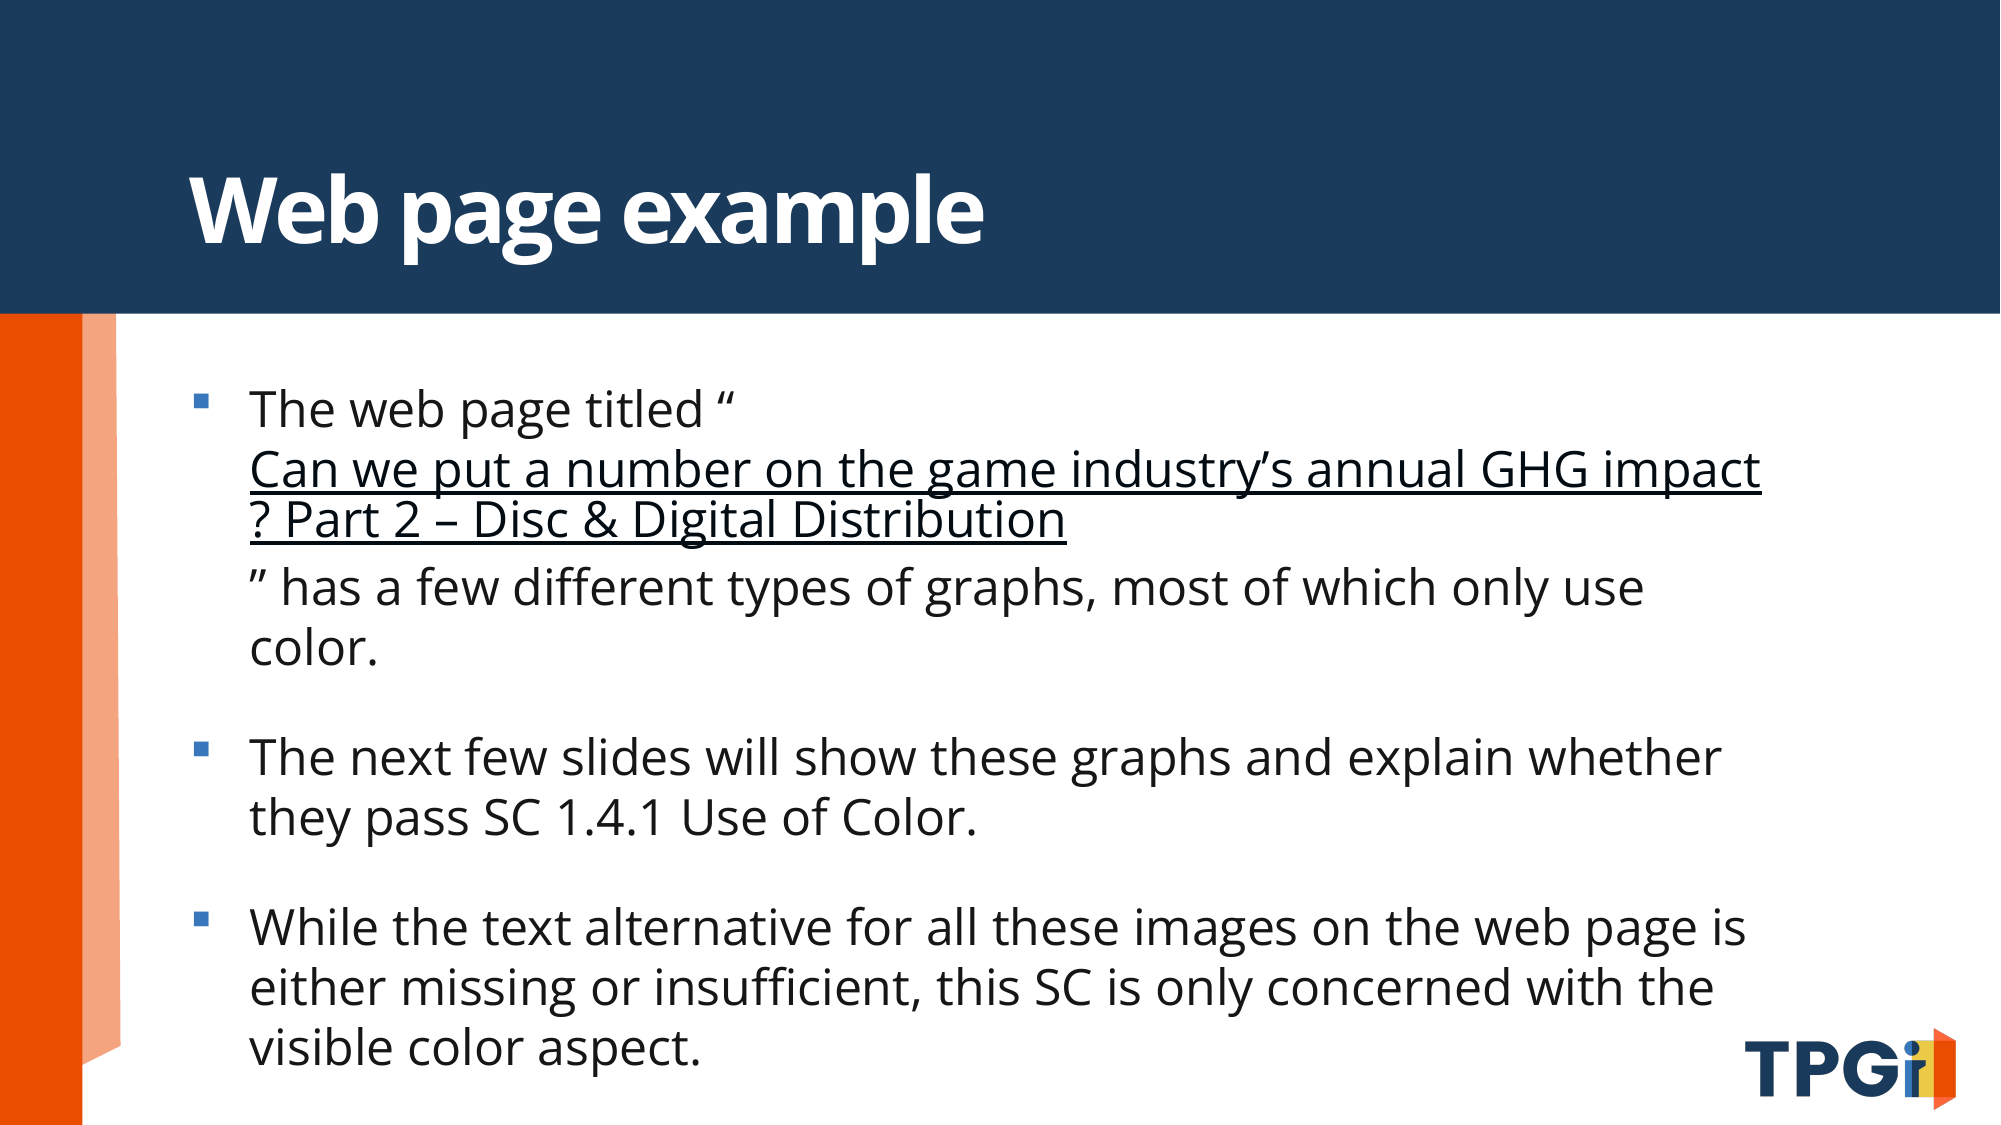

# Web page example
The web page titled “Can we put a number on the game industry’s annual GHG impact? Part 2 – Disc & Digital Distribution” has a few different types of graphs, most of which only use color.
The next few slides will show these graphs and explain whether they pass SC 1.4.1 Use of Color.
While the text alternative for all these images on the web page is either missing or insufficient, this SC is only concerned with the visible color aspect.